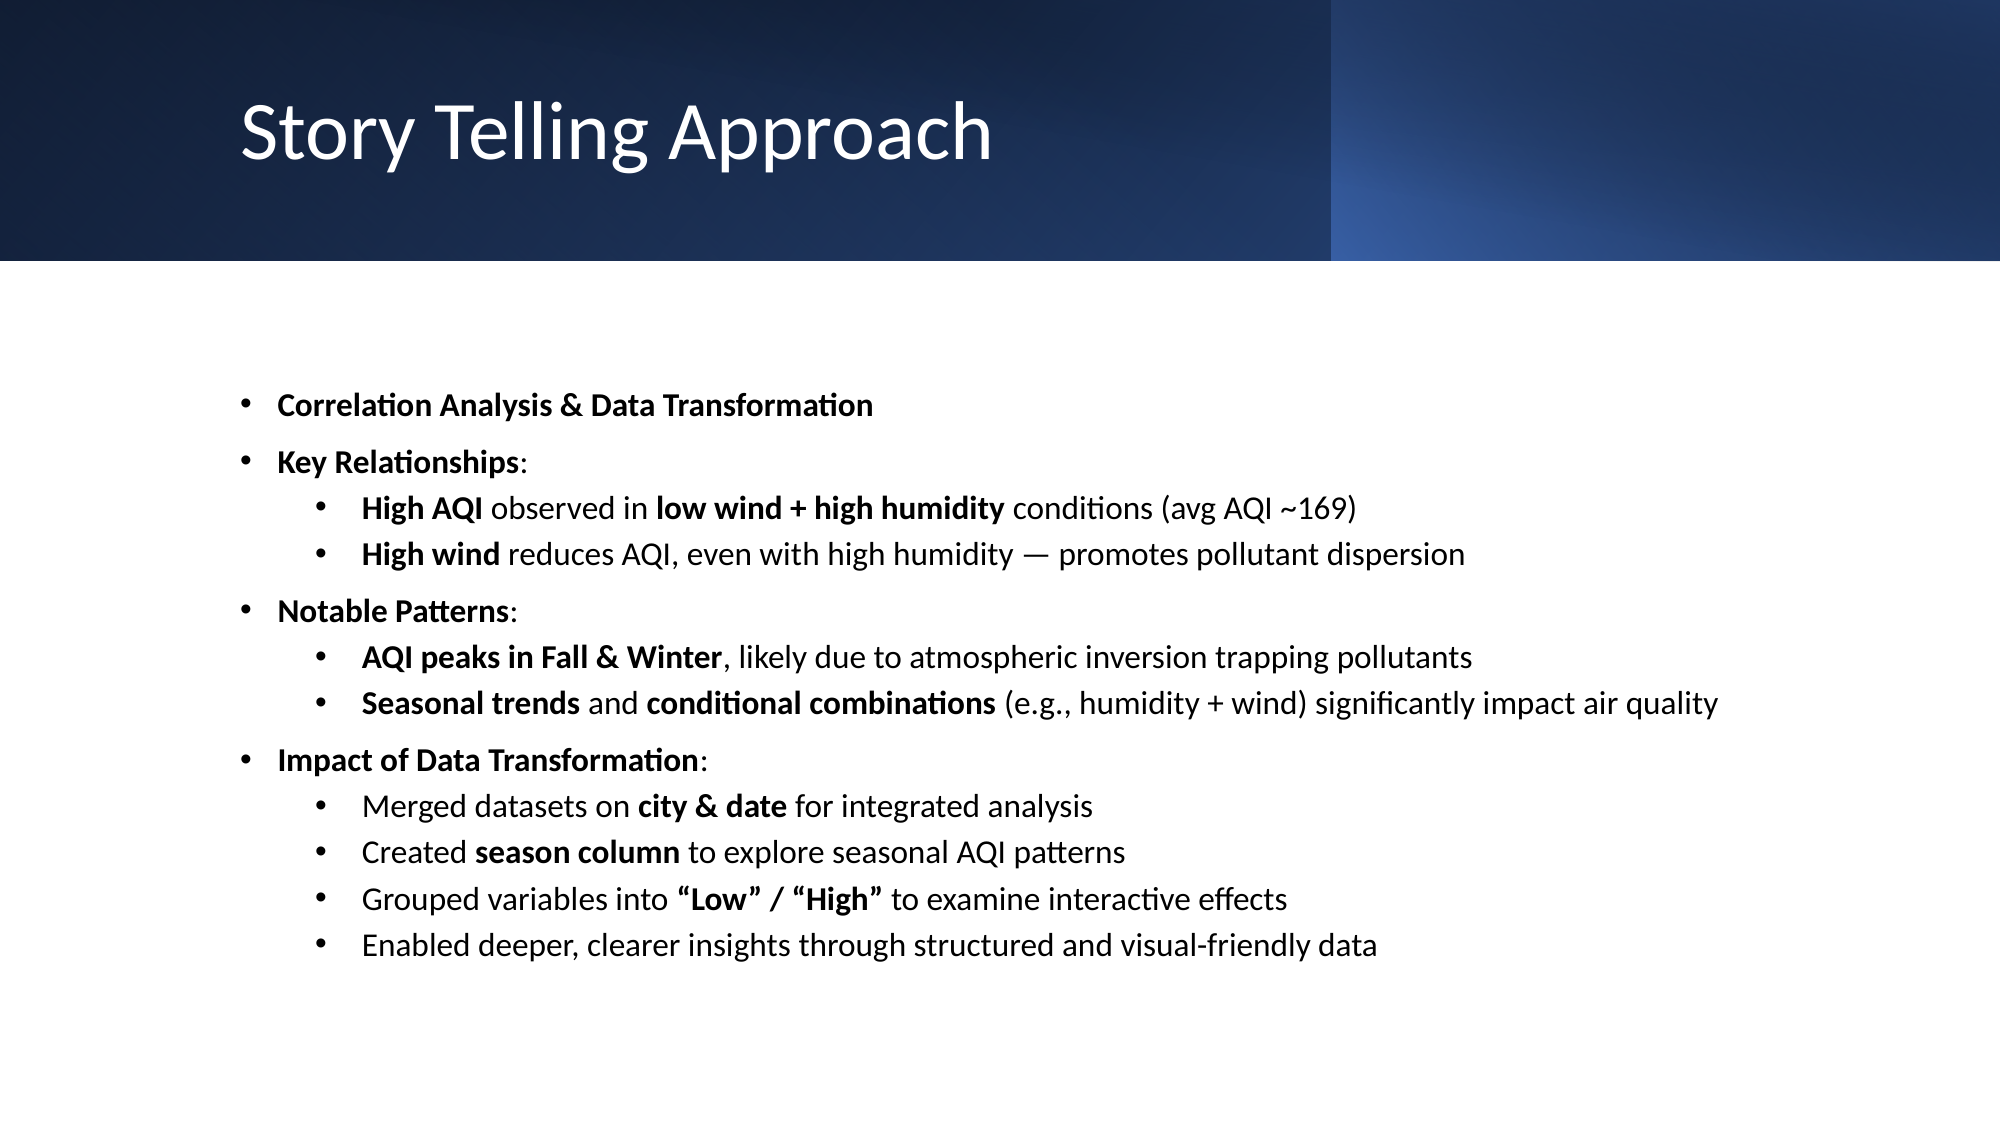

# Story Telling Approach
Correlation Analysis & Data Transformation
Key Relationships:
High AQI observed in low wind + high humidity conditions (avg AQI ~169)
High wind reduces AQI, even with high humidity — promotes pollutant dispersion
Notable Patterns:
AQI peaks in Fall & Winter, likely due to atmospheric inversion trapping pollutants
Seasonal trends and conditional combinations (e.g., humidity + wind) significantly impact air quality
Impact of Data Transformation:
Merged datasets on city & date for integrated analysis
Created season column to explore seasonal AQI patterns
Grouped variables into “Low” / “High” to examine interactive effects
Enabled deeper, clearer insights through structured and visual-friendly data